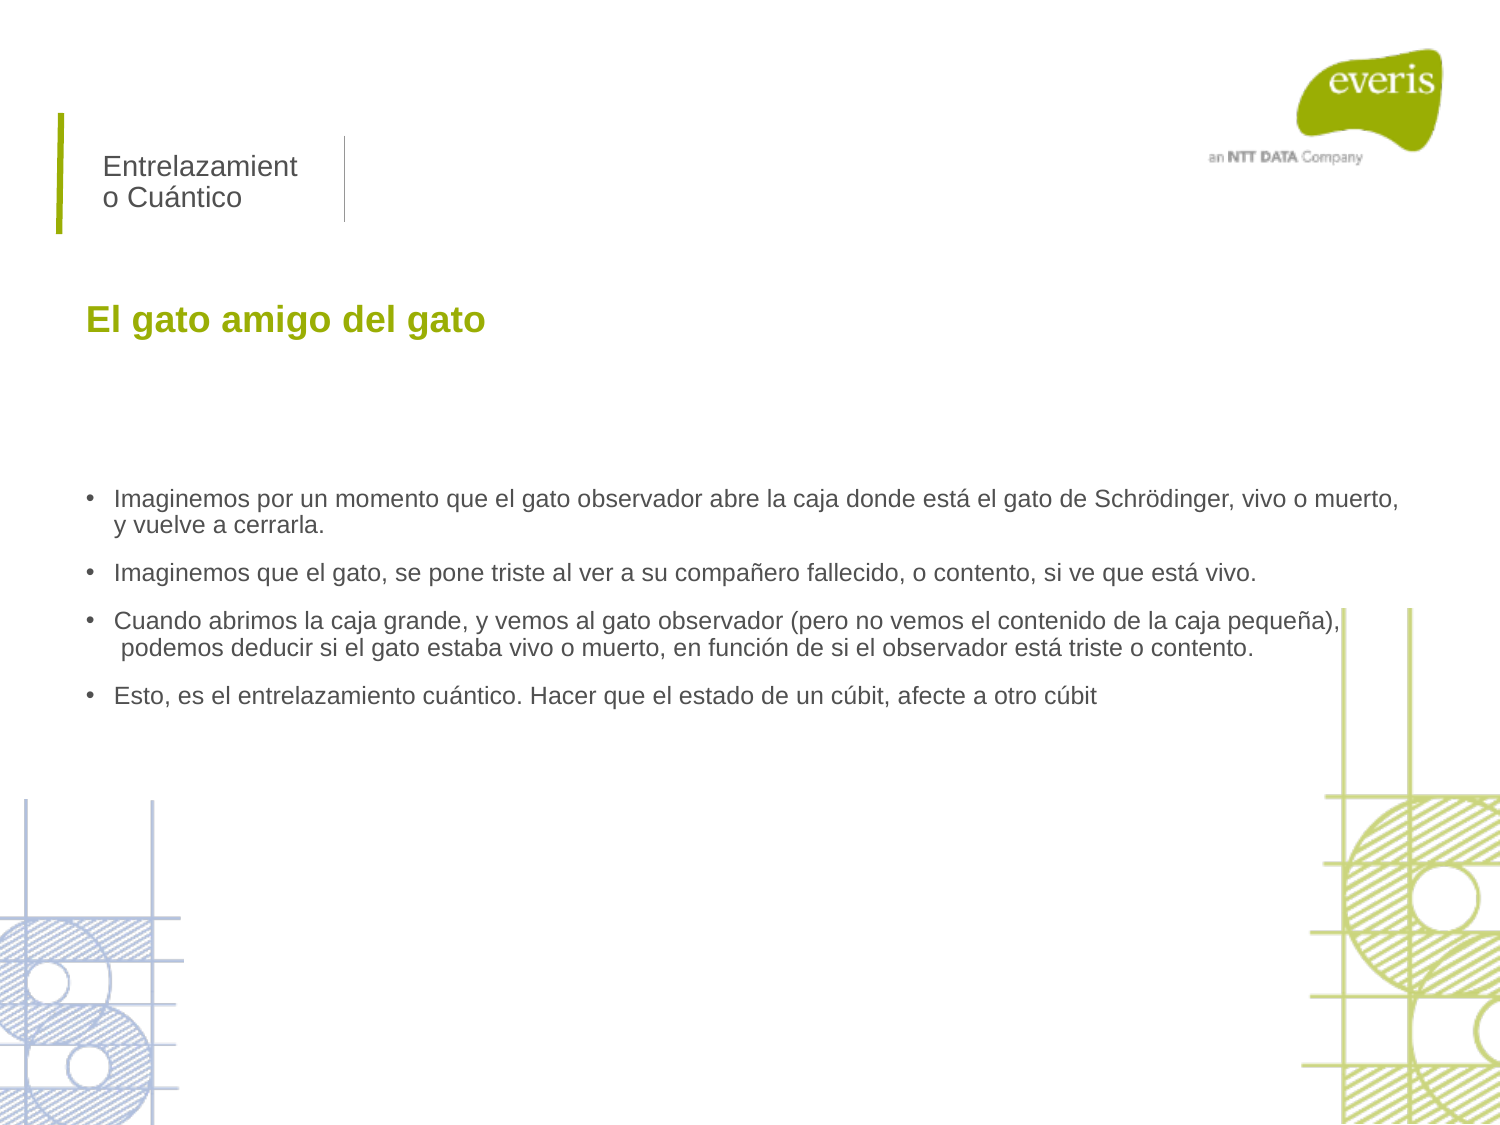

Entrelazamiento Cuántico

El gato amigo del gato

Imaginemos por un momento que el gato observador abre la caja donde está el gato de Schrödinger, vivo o muerto, y vuelve a cerrarla.
Imaginemos que el gato, se pone triste al ver a su compañero fallecido, o contento, si ve que está vivo.
Cuando abrimos la caja grande, y vemos al gato observador (pero no vemos el contenido de la caja pequeña),             podemos deducir si el gato estaba vivo o muerto, en función de si el observador está triste o contento.
Esto, es el entrelazamiento cuántico. Hacer que el estado de un cúbit, afecte a otro cúbit